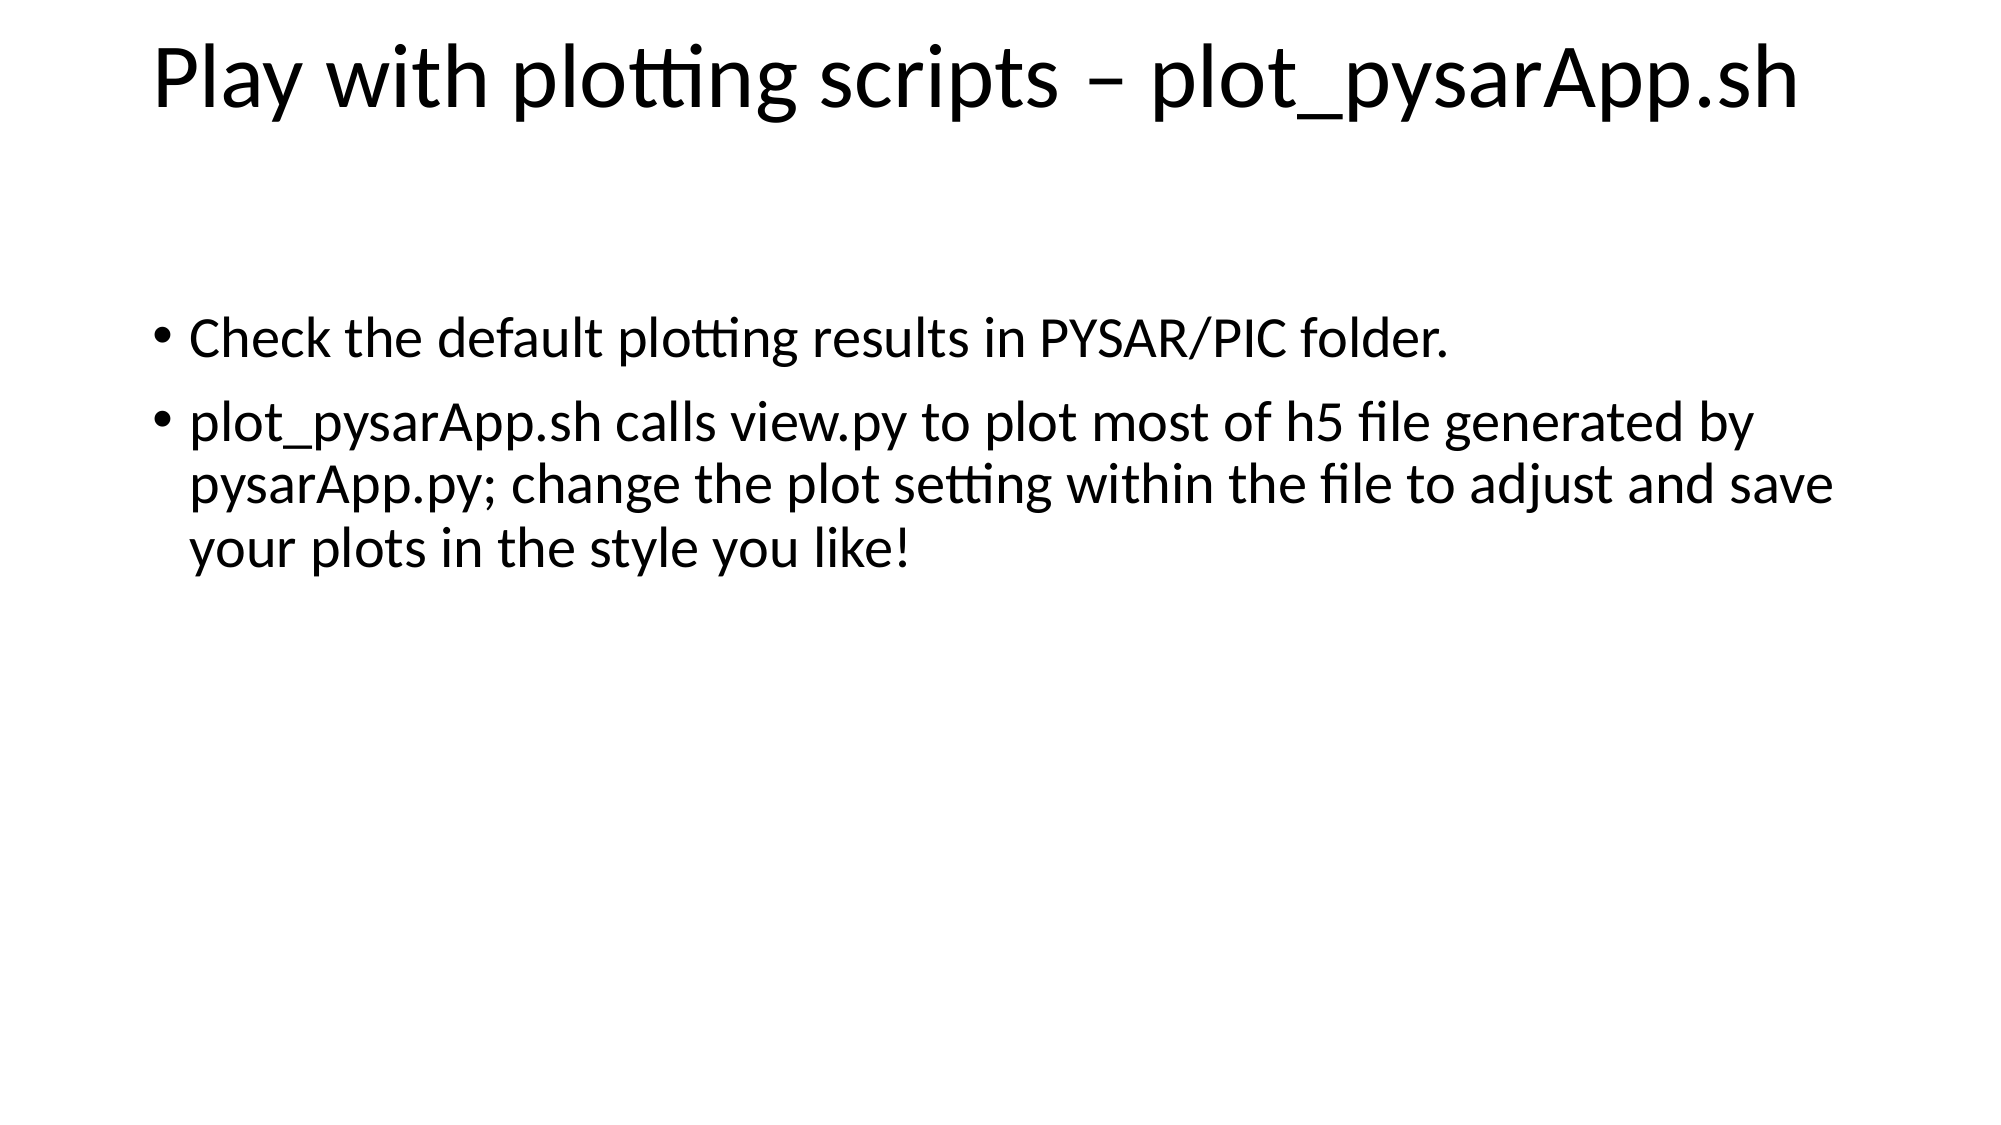

# Play with plotting scripts – plot_pysarApp.sh
Check the default plotting results in PYSAR/PIC folder.
plot_pysarApp.sh calls view.py to plot most of h5 file generated by pysarApp.py; change the plot setting within the file to adjust and save your plots in the style you like!